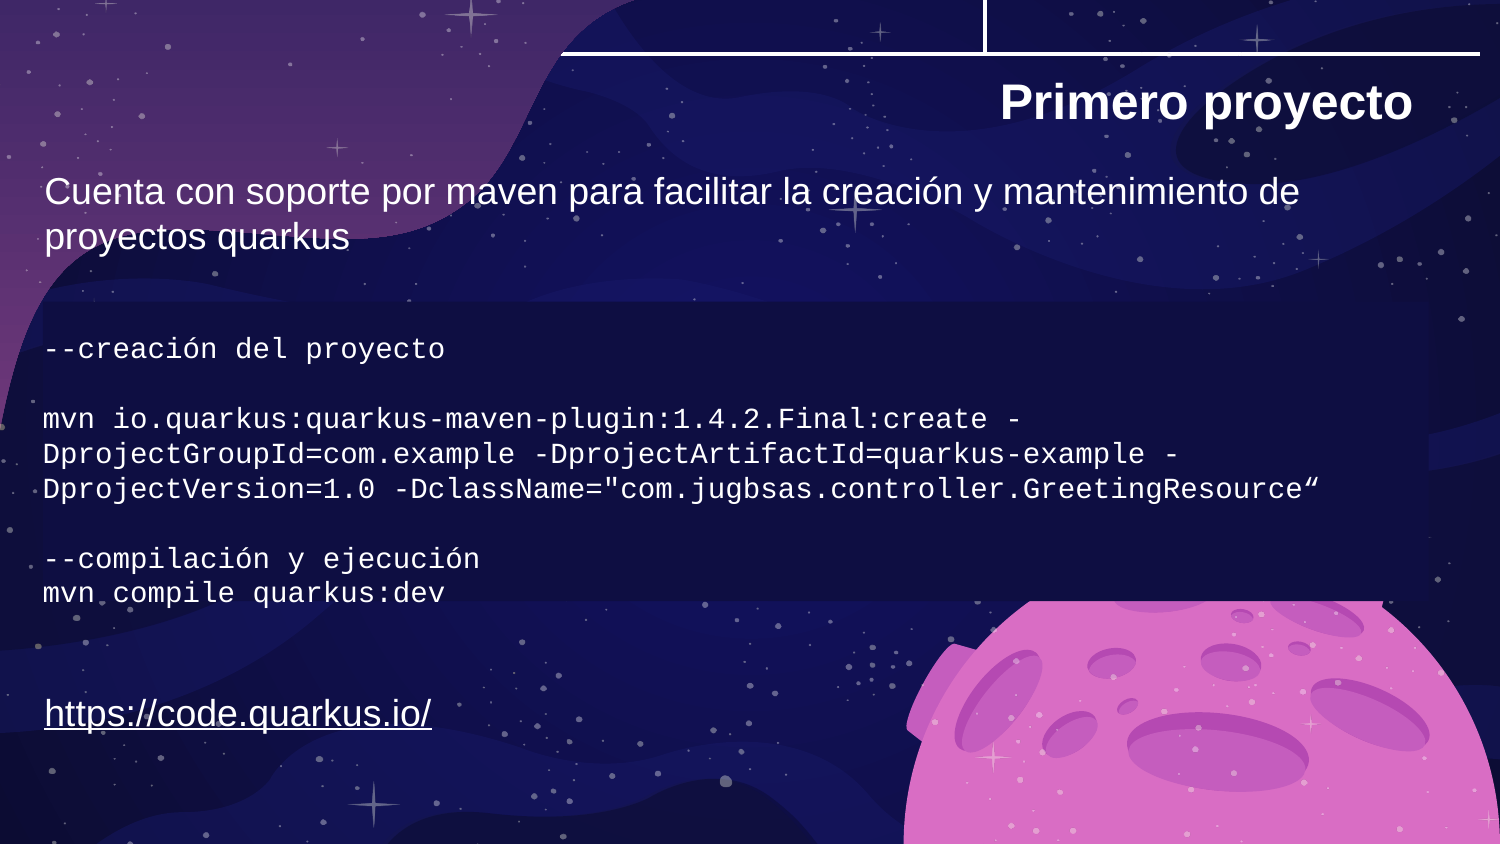

# Primero proyecto
Cuenta con soporte por maven para facilitar la creación y mantenimiento de proyectos quarkus

--creación del proyecto

mvn io.quarkus:quarkus-maven-plugin:1.4.2.Final:create -DprojectGroupId=com.example -DprojectArtifactId=quarkus-example -DprojectVersion=1.0 -DclassName="com.jugbsas.controller.GreetingResource“

--compilación y ejecución
mvn compile quarkus:dev
https://code.quarkus.io/